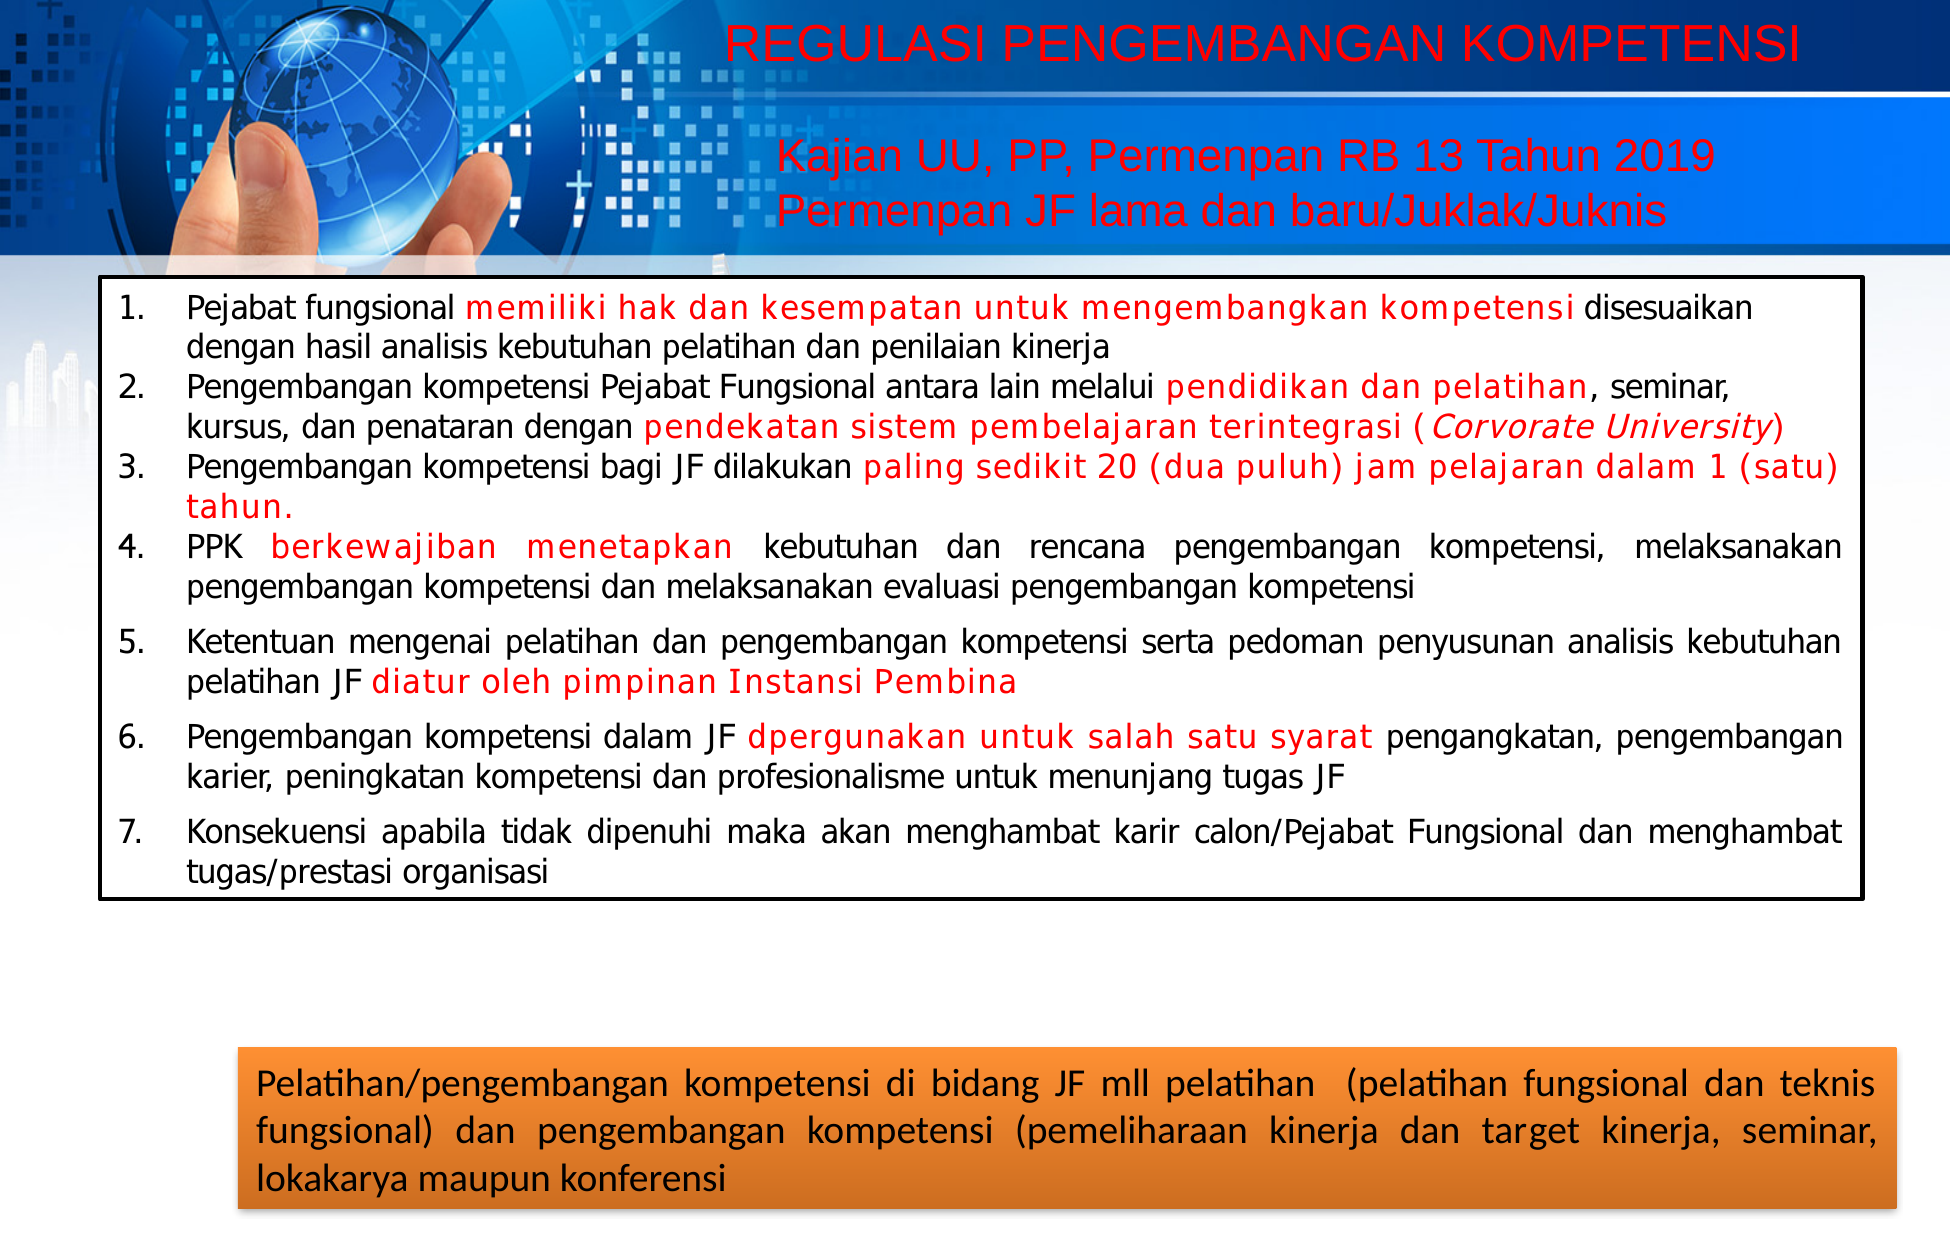

REGULASI PENGEMBANGAN KOMPETENSI
Kajian UU, PP, Permenpan RB 13 Tahun 2019 Permenpan JF lama dan baru/Juklak/Juknis
Pejabat fungsional memiliki hak dan kesempatan untuk mengembangkan kompetensi disesuaikan dengan hasil analisis kebutuhan pelatihan dan penilaian kinerja
Pengembangan kompetensi Pejabat Fungsional antara lain melalui pendidikan dan pelatihan, seminar, kursus, dan penataran dengan pendekatan sistem pembelajaran terintegrasi (Corvorate University)
Pengembangan kompetensi bagi JF dilakukan paling sedikit 20 (dua puluh) jam pelajaran dalam 1 (satu) tahun.
PPK berkewajiban menetapkan kebutuhan dan rencana pengembangan kompetensi, melaksanakan pengembangan kompetensi dan melaksanakan evaluasi pengembangan kompetensi
Ketentuan mengenai pelatihan dan pengembangan kompetensi serta pedoman penyusunan analisis kebutuhan pelatihan JF diatur oleh pimpinan Instansi Pembina
Pengembangan kompetensi dalam JF dpergunakan untuk salah satu syarat pengangkatan, pengembangan karier, peningkatan kompetensi dan profesionalisme untuk menunjang tugas JF
Konsekuensi apabila tidak dipenuhi maka akan menghambat karir calon/Pejabat Fungsional dan menghambat tugas/prestasi organisasi
Pelatihan/pengembangan kompetensi di bidang JF mll pelatihan  (pelatihan fungsional dan teknis fungsional) dan pengembangan kompetensi (pemeliharaan kinerja dan target kinerja, seminar, lokakarya maupun konferensi